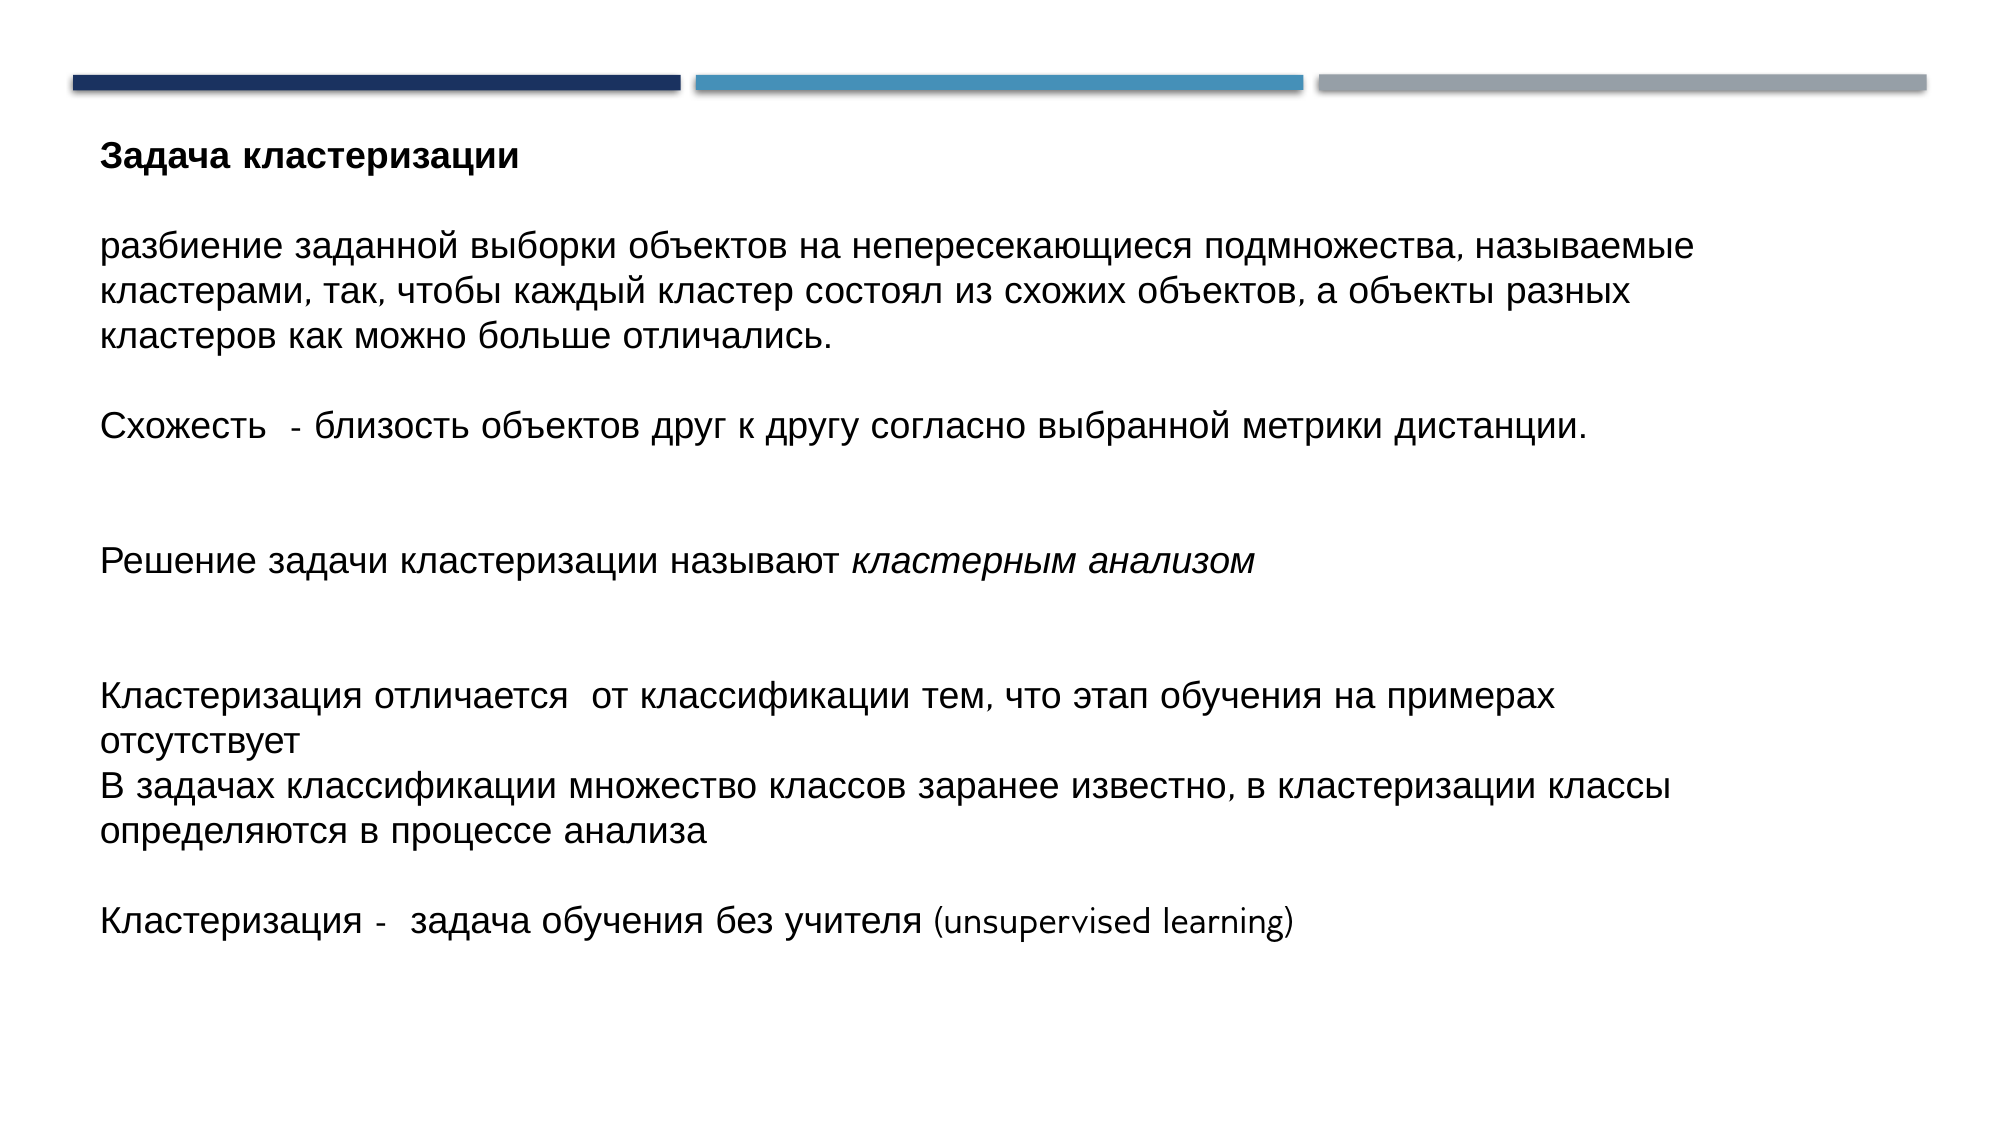

Задача кластеризации

разбиение заданной выборки объектов на непересекающиеся подмножества, называемые кластерами, так, чтобы каждый кластер состоял из схожих объектов, а объекты разных кластеров как можно больше отличались.

Схожесть  - близость объектов друг к другу согласно выбранной метрики дистанции.

Решение задачи кластеризации называют кластерным анализом

Кластеризация отличается  от классификации тем, что этап обучения на примерах отсутствует
В задачах классификации множество классов заранее известно, в кластеризации классы определяются в процессе анализа

Кластеризация -  задача обучения без учителя (unsupervised learning)